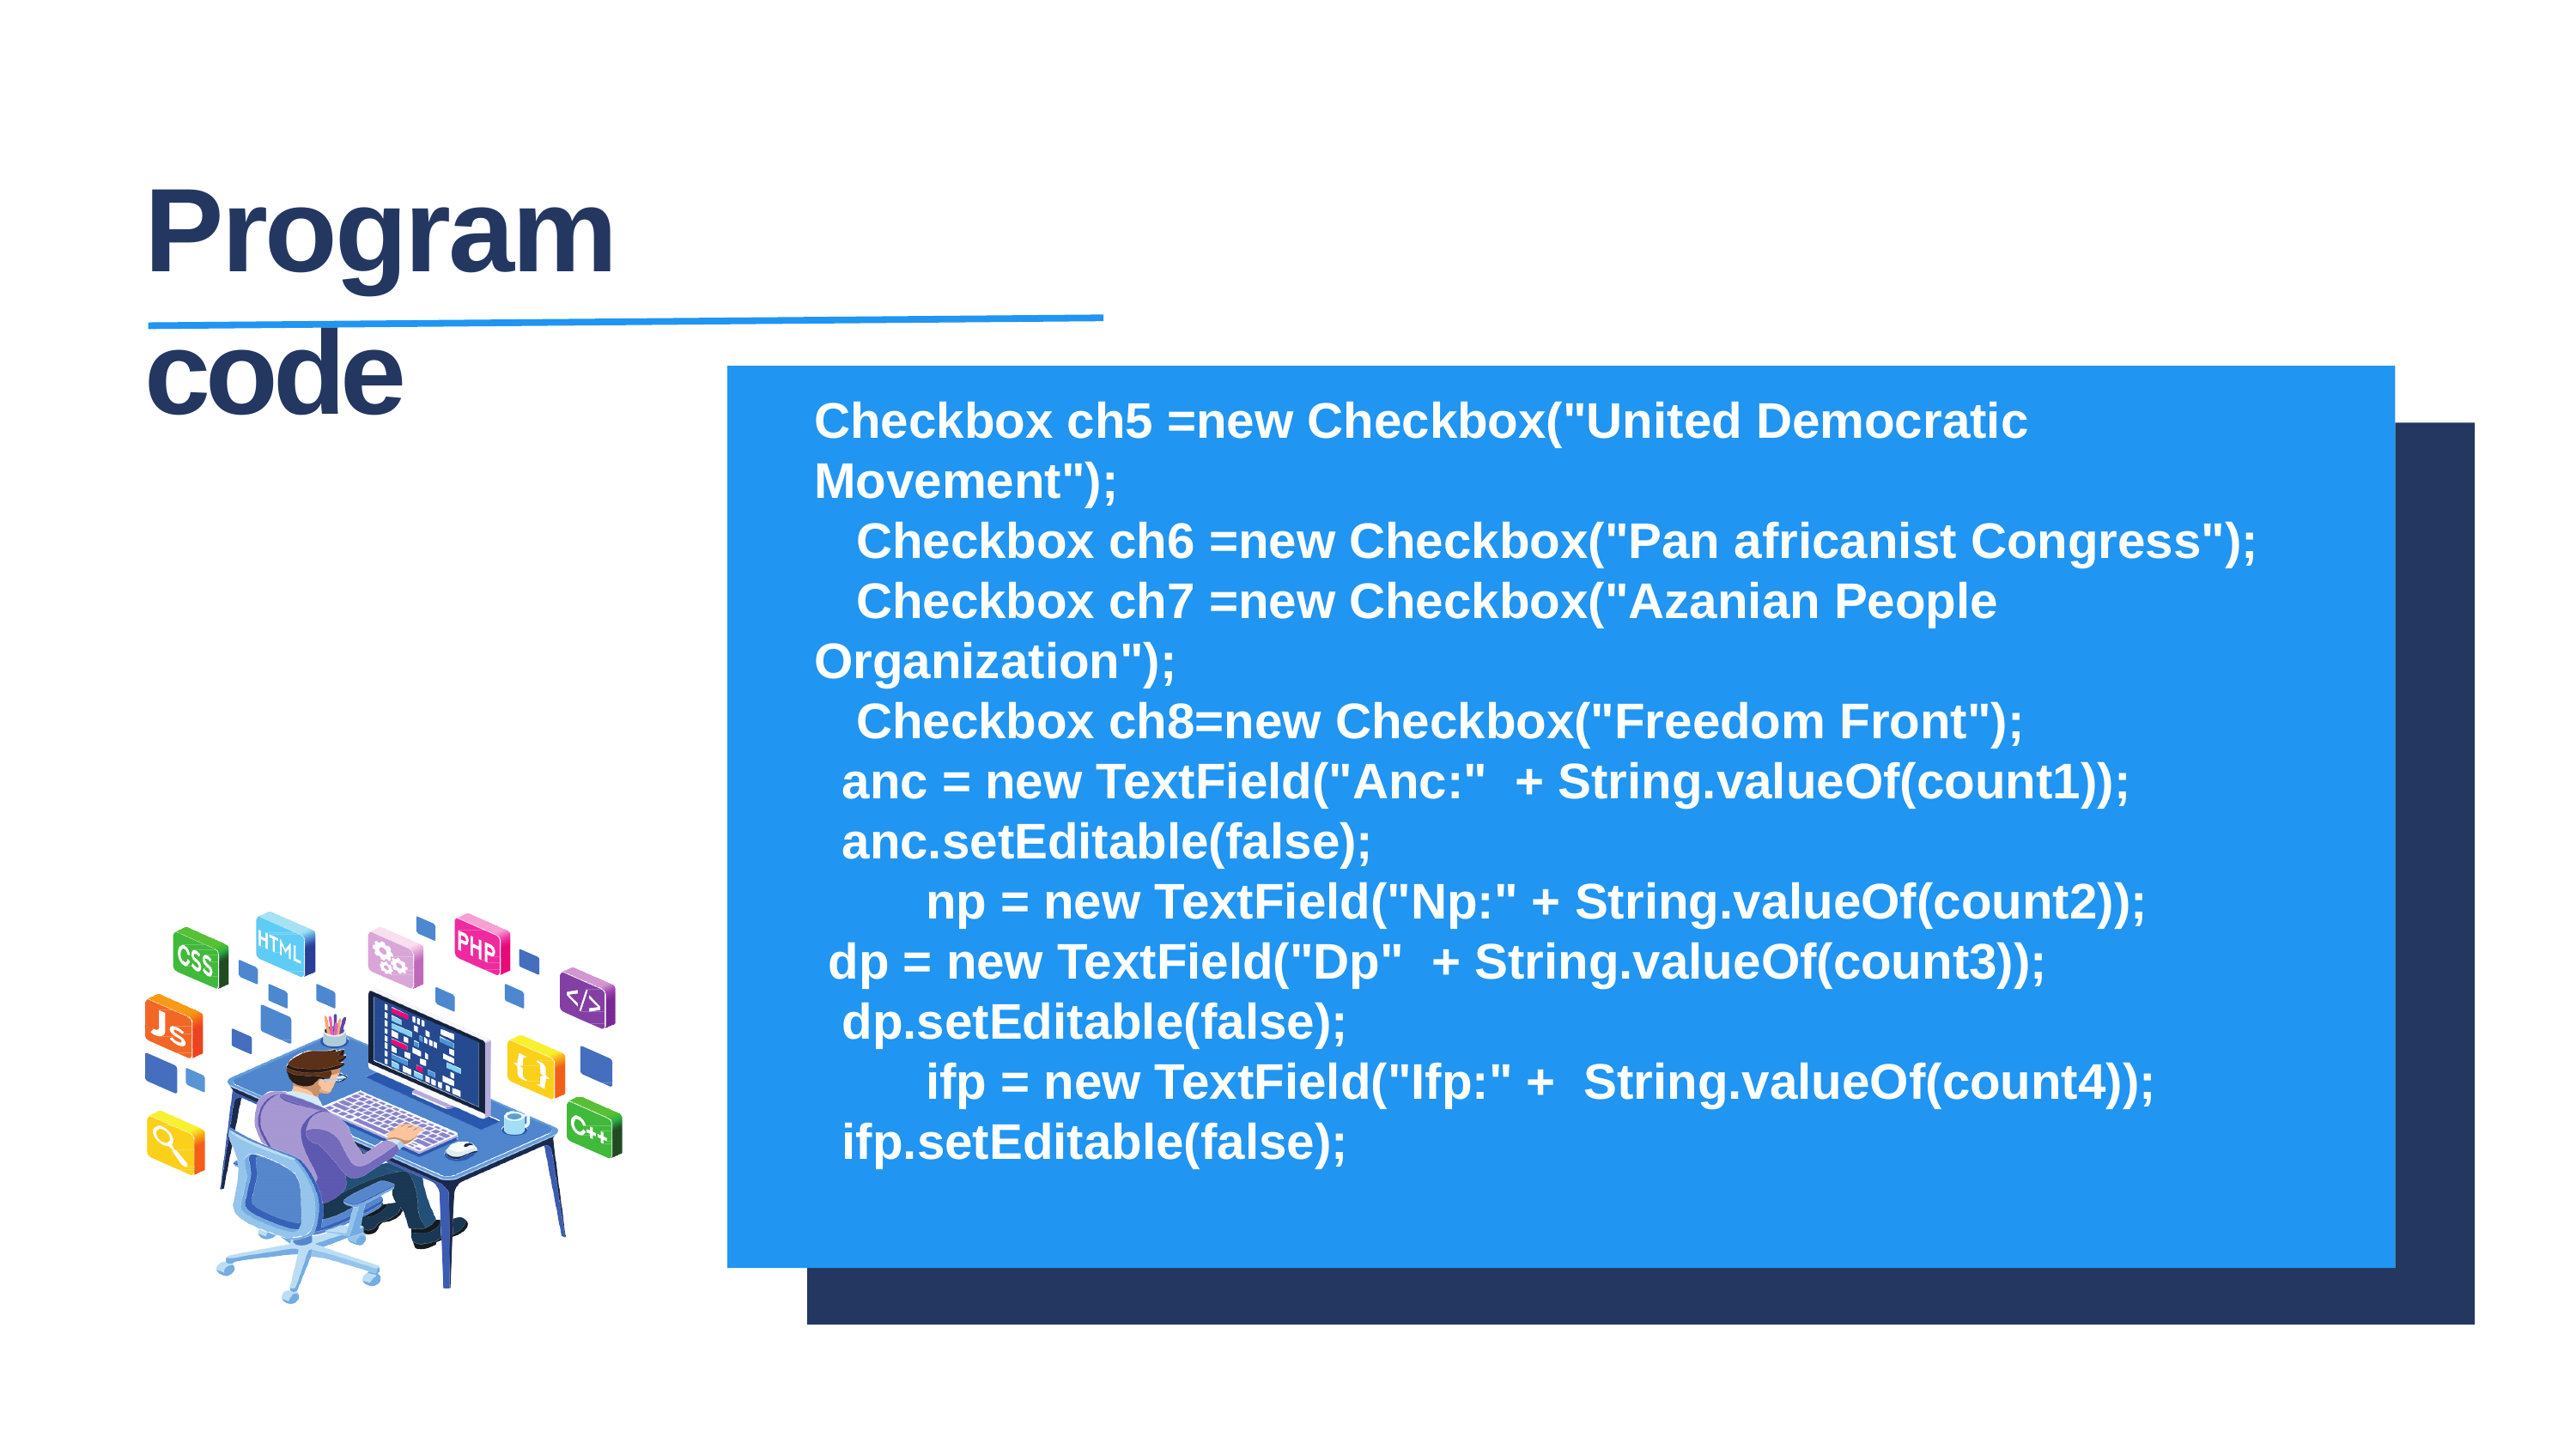

# Program code

Checkbox ch5 =new Checkbox("United Democratic Movement");
   Checkbox ch6 =new Checkbox("Pan africanist Congress");
   Checkbox ch7 =new Checkbox("Azanian People Organization");
   Checkbox ch8=new Checkbox("Freedom Front");
  anc = new TextField("Anc:"  + String.valueOf(count1));
  anc.setEditable(false);
        np = new TextField("Np:" + String.valueOf(count2));
 dp = new TextField("Dp"  + String.valueOf(count3));
  dp.setEditable(false);
        ifp = new TextField("Ifp:" +  String.valueOf(count4));
  ifp.setEditable(false);